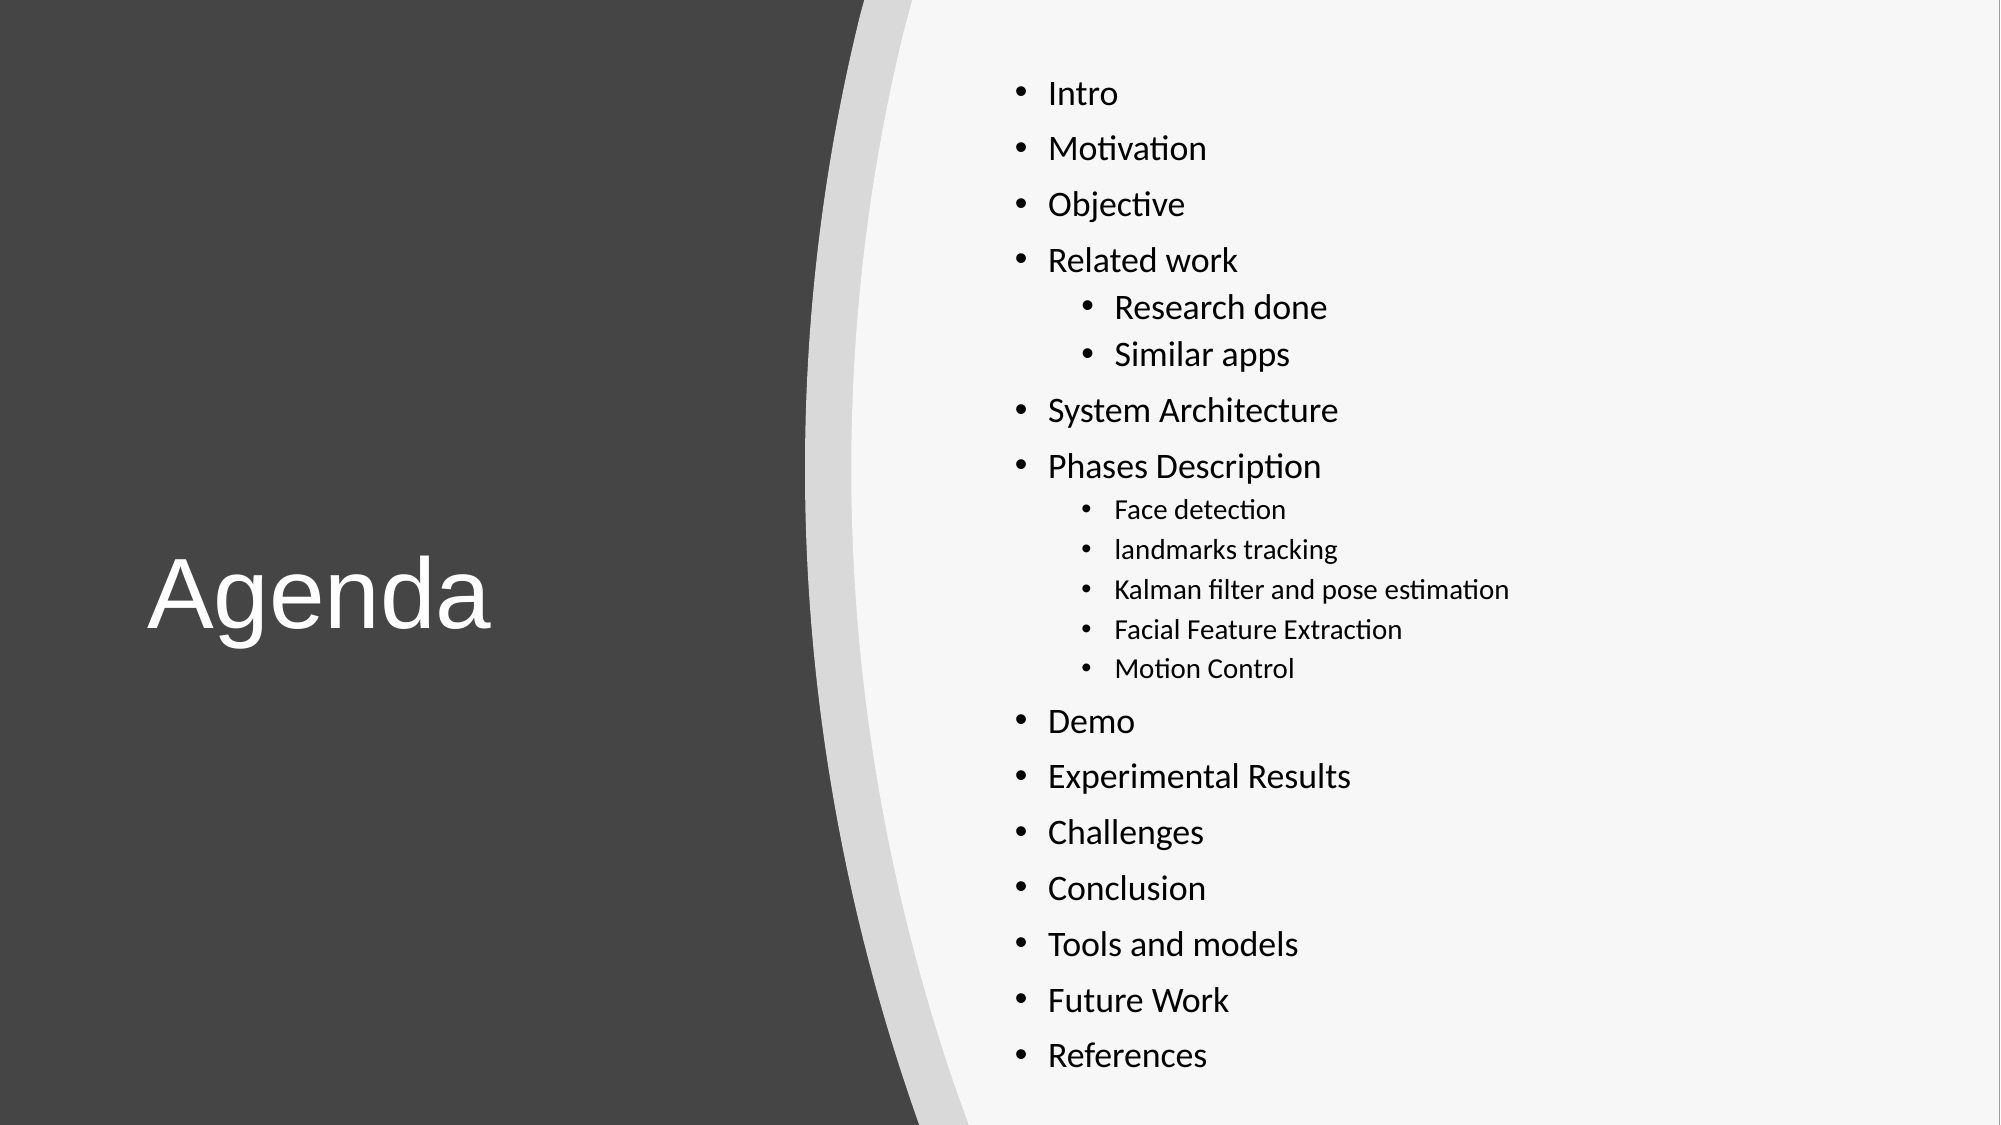

Intro
Motivation
Objective
Related work
Research done
Similar apps
System Architecture
Phases Description
Face detection
landmarks tracking
Kalman filter and pose estimation
Facial Feature Extraction
Motion Control
Demo
Experimental Results
Challenges
Conclusion
Tools and models
Future Work
References

# Agenda